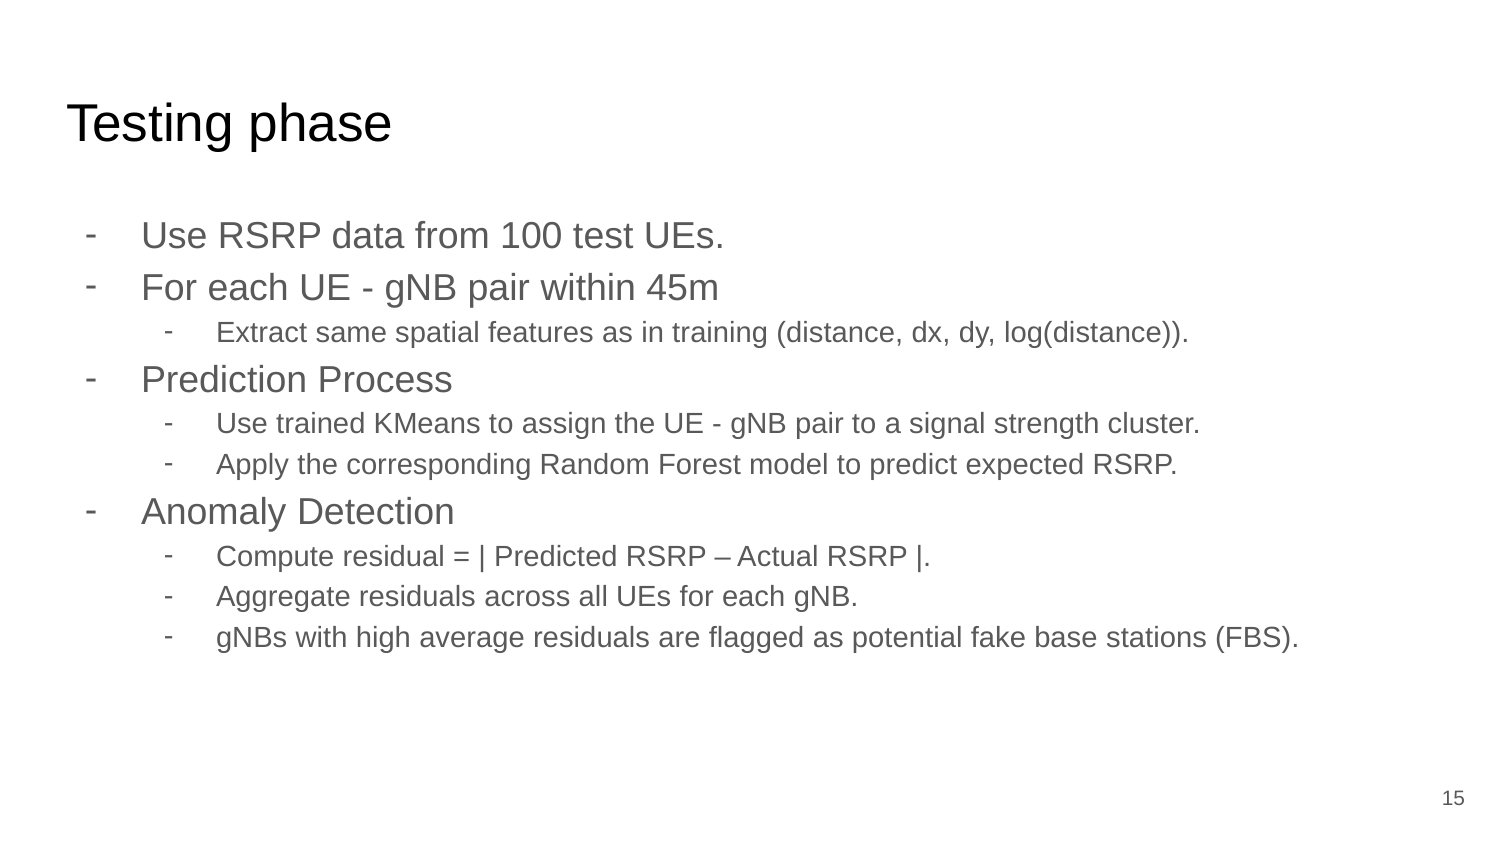

# Testing phase
Use RSRP data from 100 test UEs.
For each UE - gNB pair within 45m
Extract same spatial features as in training (distance, dx, dy, log(distance)).
Prediction Process
Use trained KMeans to assign the UE - gNB pair to a signal strength cluster.
Apply the corresponding Random Forest model to predict expected RSRP.
Anomaly Detection
Compute residual = | Predicted RSRP – Actual RSRP |.
Aggregate residuals across all UEs for each gNB.
gNBs with high average residuals are flagged as potential fake base stations (FBS).
15